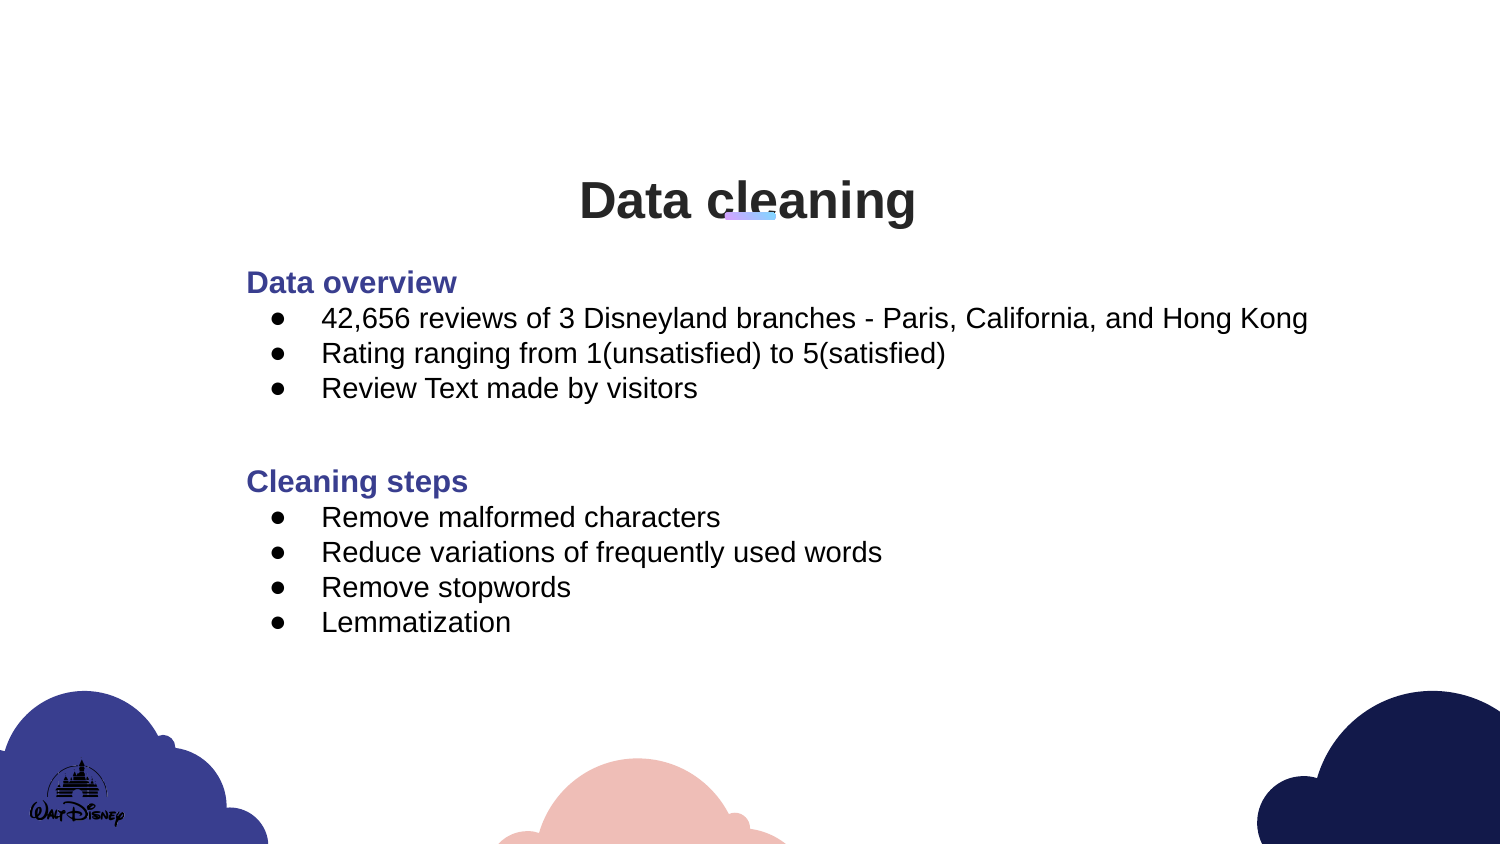

Data cleaning

Data overview
42,656 reviews of 3 Disneyland branches - Paris, California, and Hong Kong
Rating ranging from 1(unsatisfied) to 5(satisfied)
Review Text made by visitors
Cleaning steps
Remove malformed characters
Reduce variations of frequently used words
Remove stopwords
Lemmatization